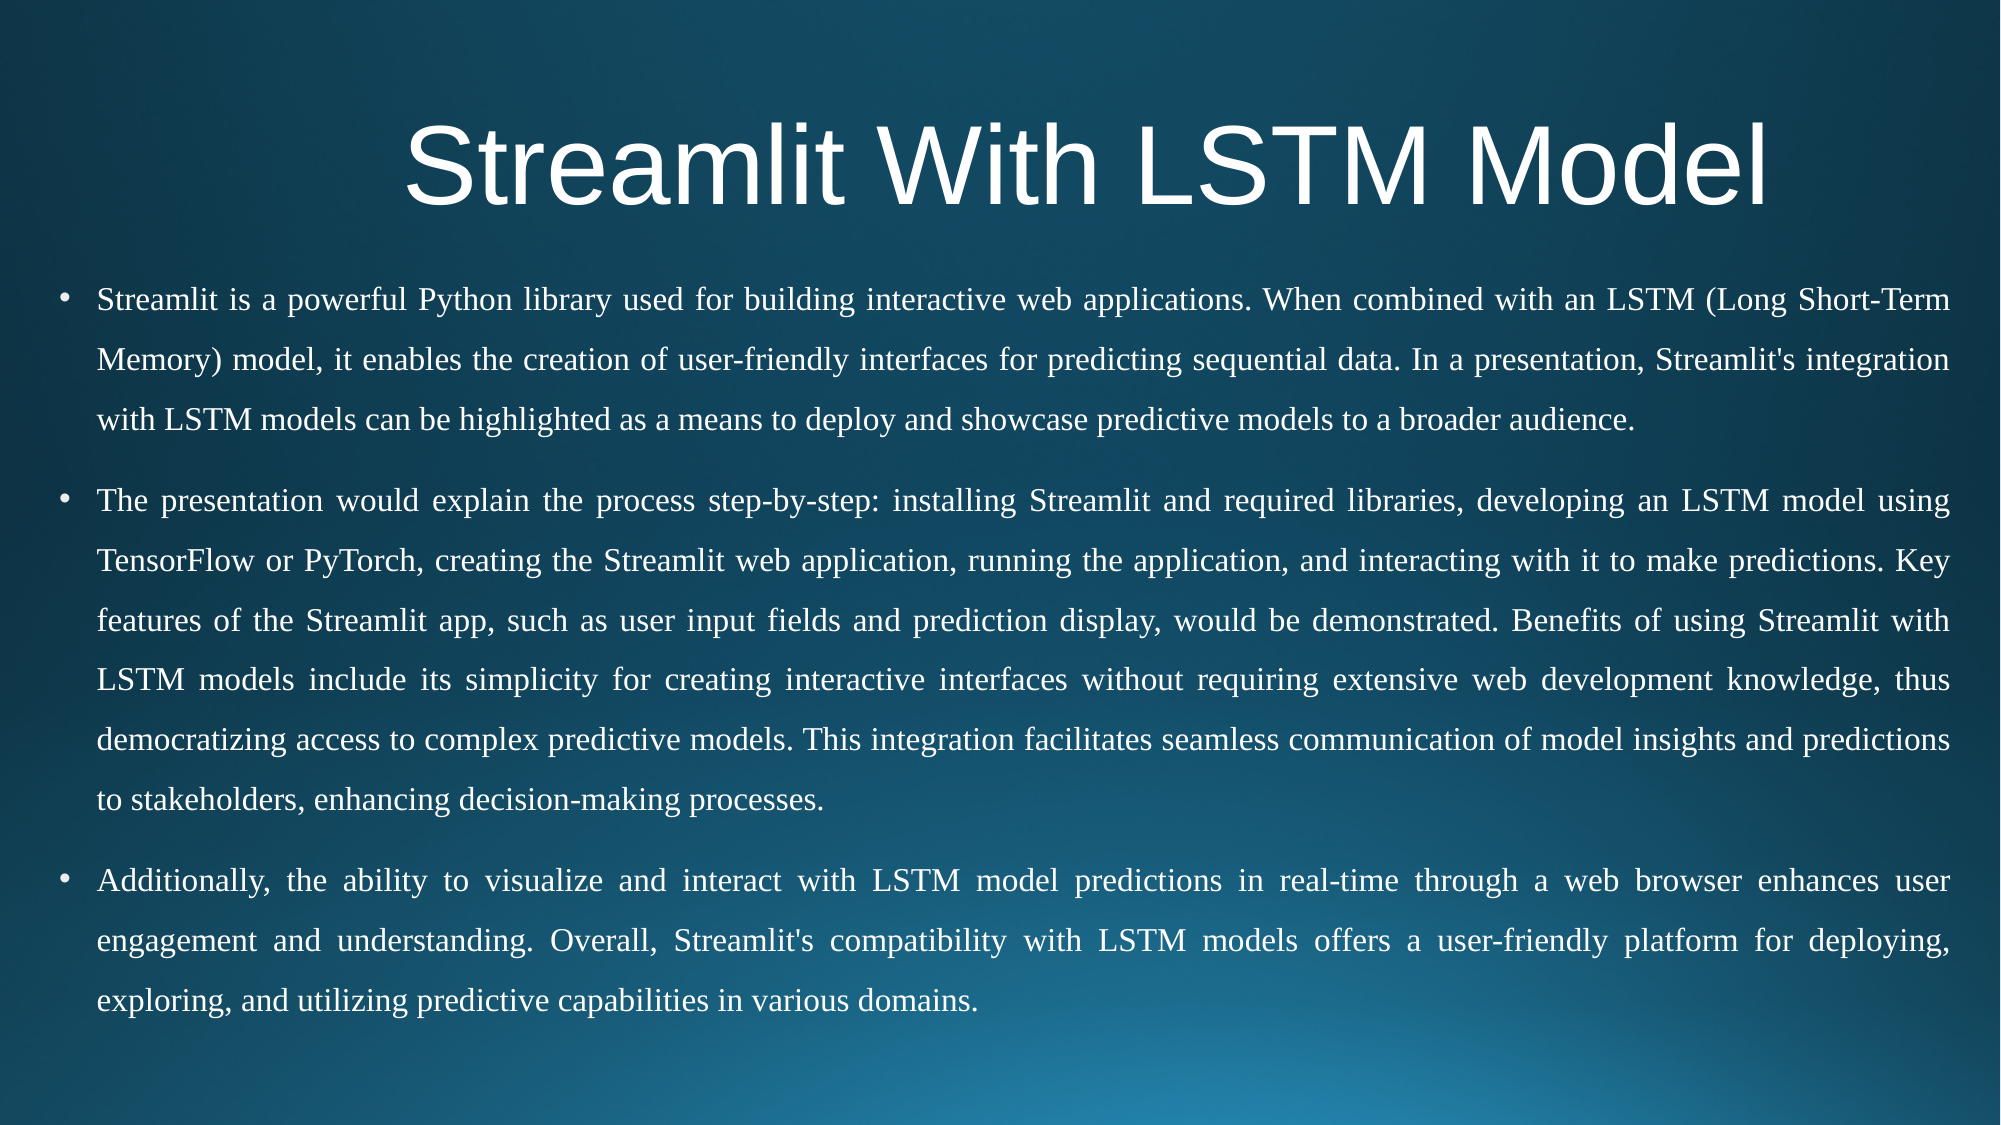

# Streamlit With LSTM Model
Streamlit is a powerful Python library used for building interactive web applications. When combined with an LSTM (Long Short-Term Memory) model, it enables the creation of user-friendly interfaces for predicting sequential data. In a presentation, Streamlit's integration with LSTM models can be highlighted as a means to deploy and showcase predictive models to a broader audience.
The presentation would explain the process step-by-step: installing Streamlit and required libraries, developing an LSTM model using TensorFlow or PyTorch, creating the Streamlit web application, running the application, and interacting with it to make predictions. Key features of the Streamlit app, such as user input fields and prediction display, would be demonstrated. Benefits of using Streamlit with LSTM models include its simplicity for creating interactive interfaces without requiring extensive web development knowledge, thus democratizing access to complex predictive models. This integration facilitates seamless communication of model insights and predictions to stakeholders, enhancing decision-making processes.
Additionally, the ability to visualize and interact with LSTM model predictions in real-time through a web browser enhances user engagement and understanding. Overall, Streamlit's compatibility with LSTM models offers a user-friendly platform for deploying, exploring, and utilizing predictive capabilities in various domains.